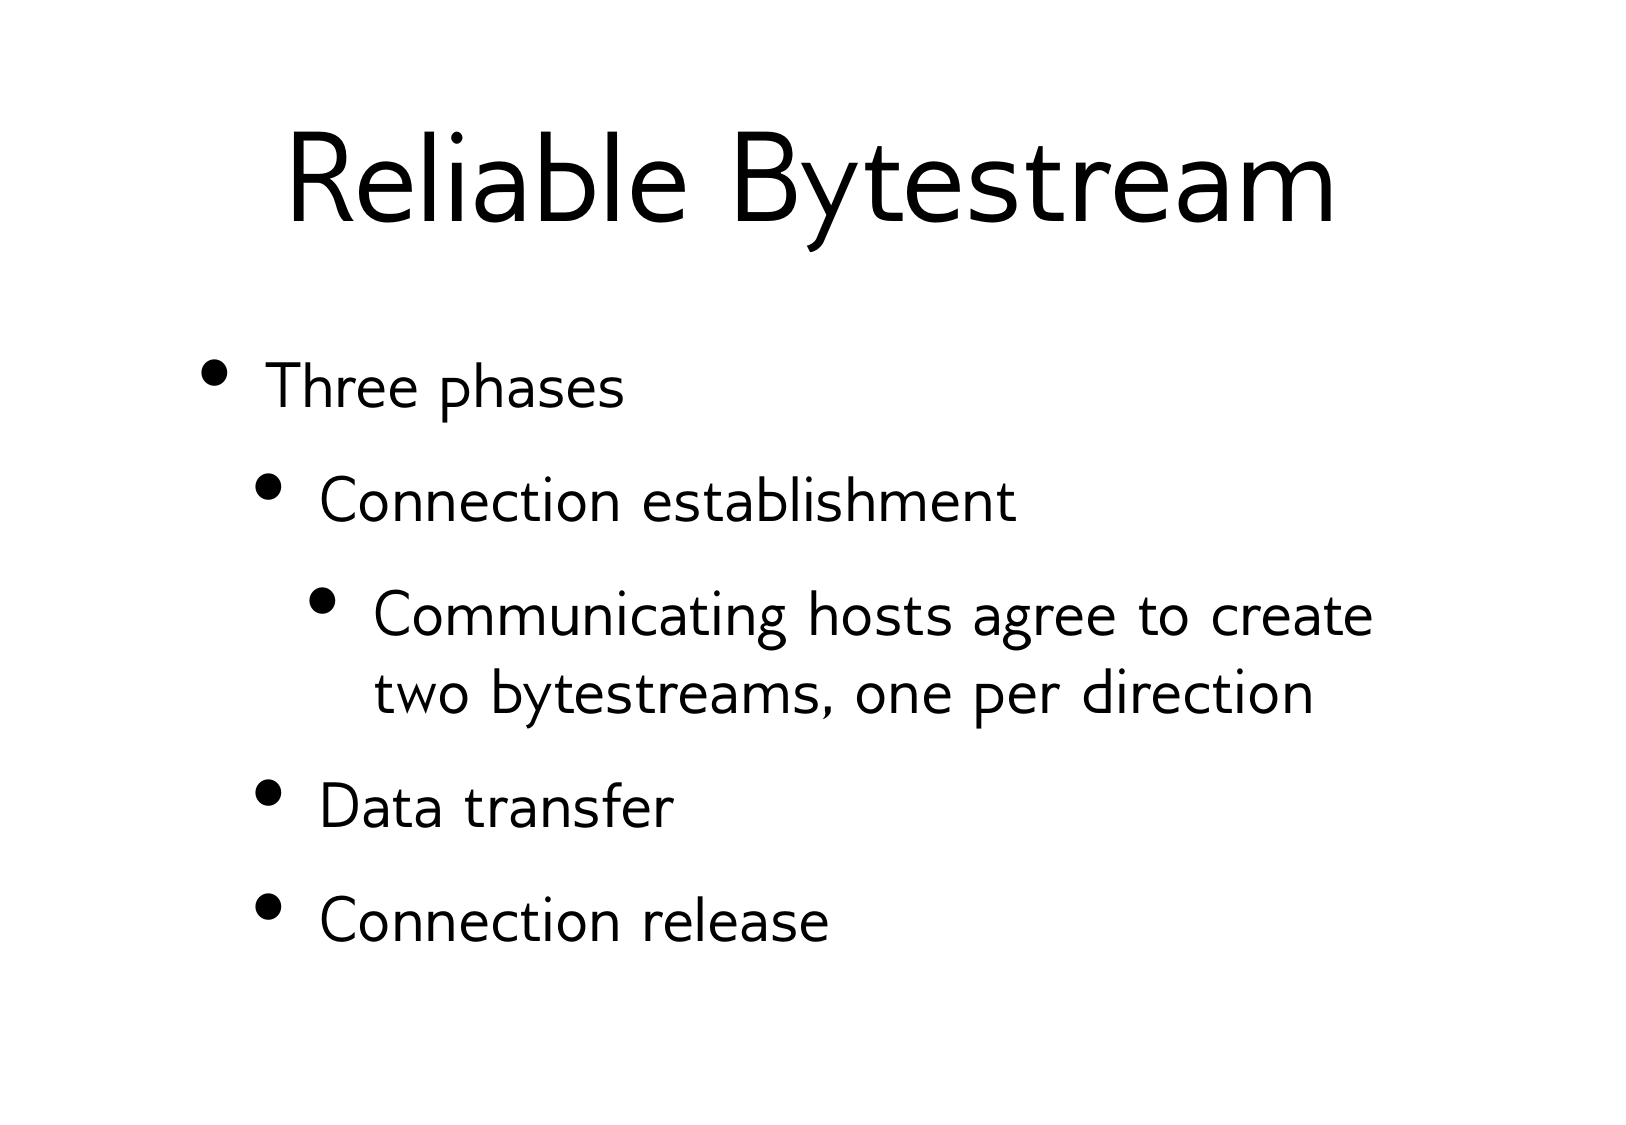

# Reliable Bytestream
Three phases
Connection establishment
Communicating hosts agree to create two bytestreams, one per direction
Data transfer
Connection release